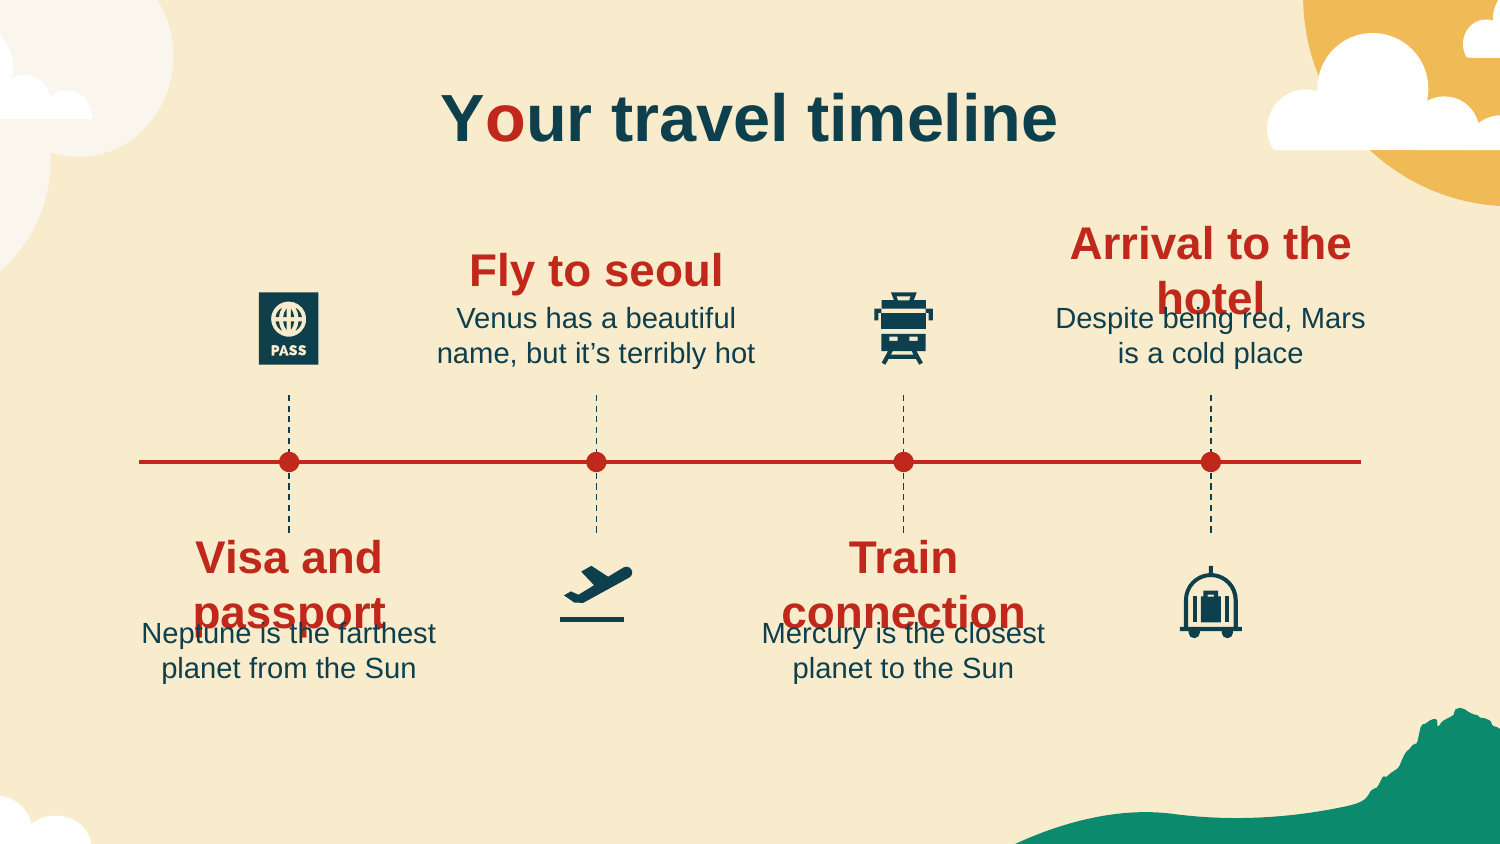

# Your travel timeline
Fly to seoul
Arrival to the hotel

Venus has a beautiful name, but it’s terribly hot
Despite being red, Mars is a cold place

Visa and passport
Train connection

Neptune is the farthest planet from the Sun
Mercury is the closest planet to the Sun